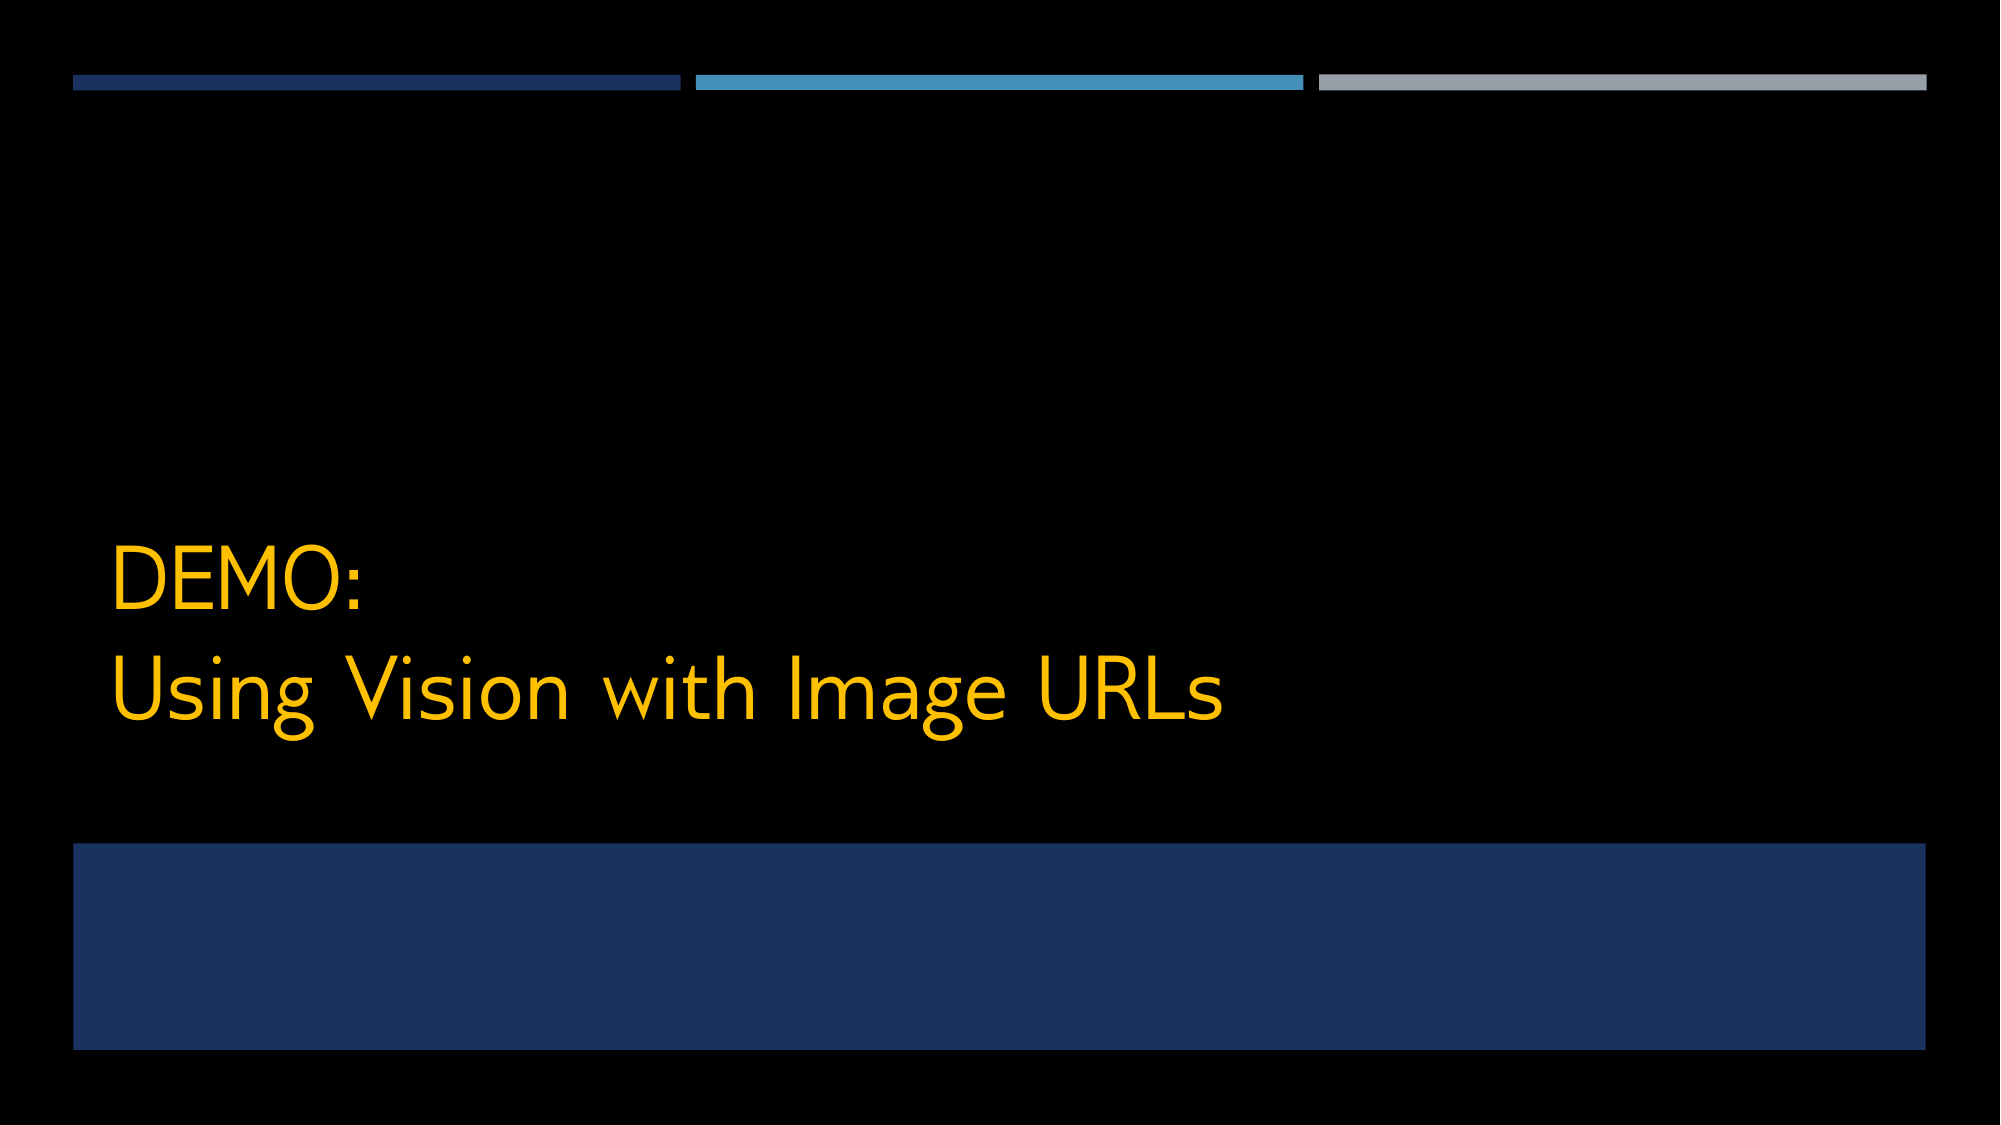

# DEMO: Using Vision with Image URLs